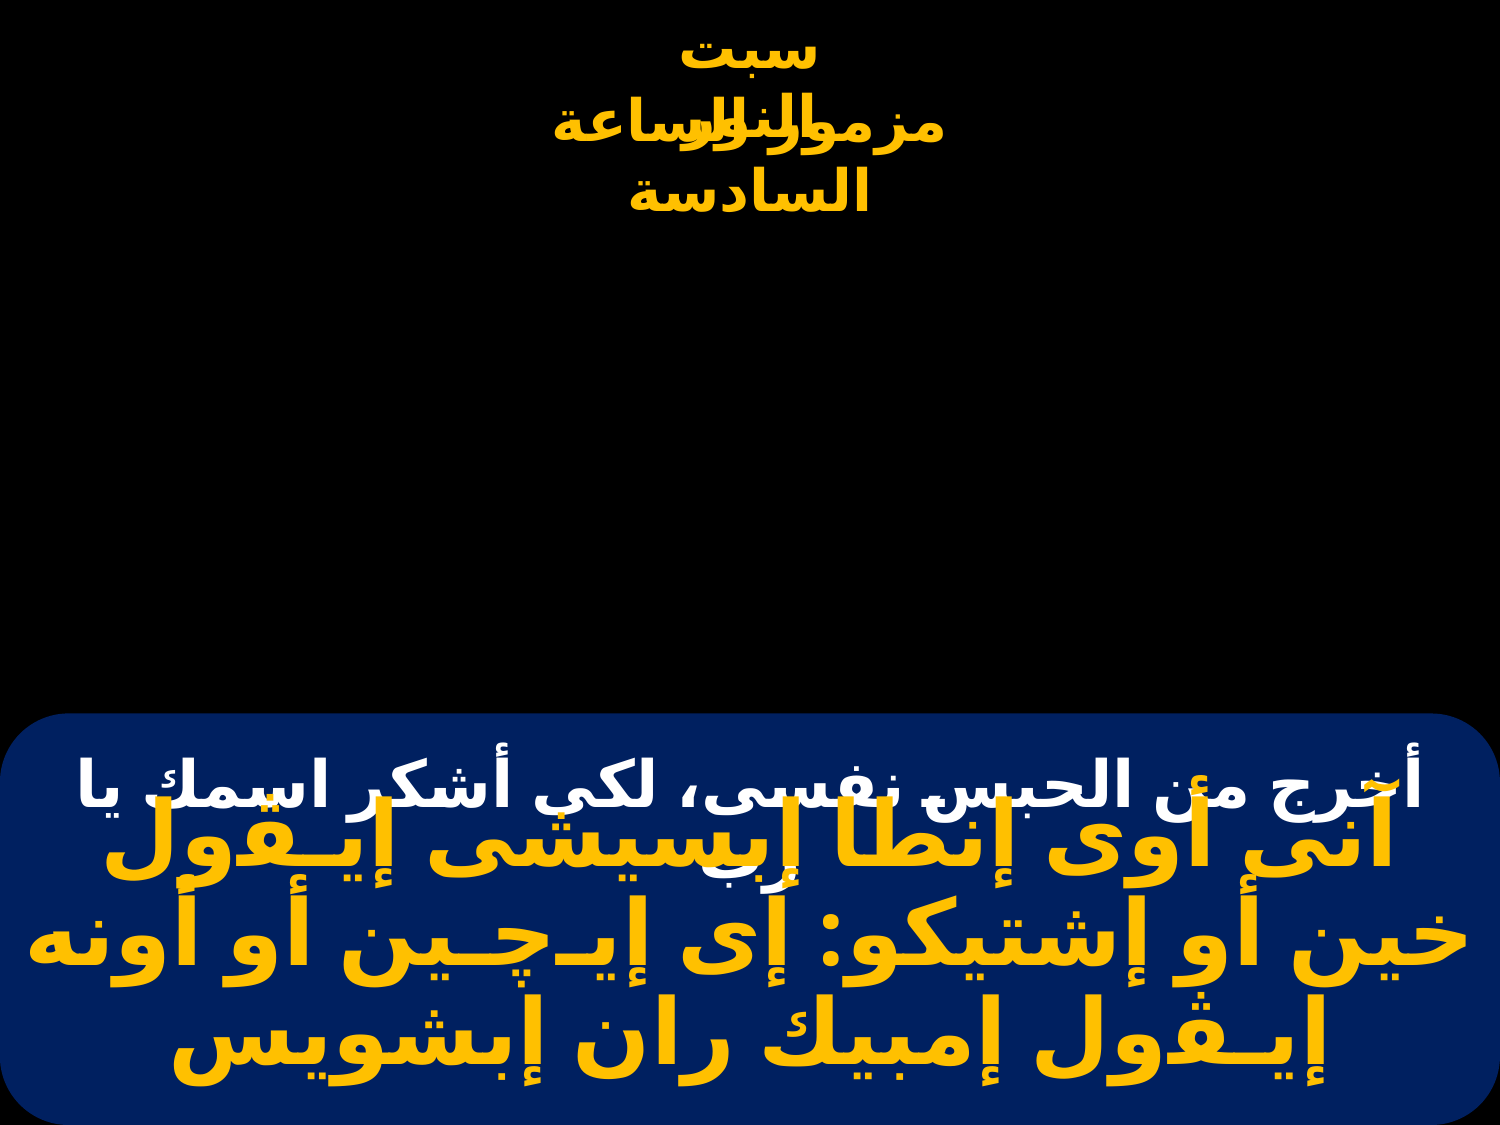

# أخرج من الحبس نفسى، لكى أشكر اسمك يا رب
آنى أوى إنطا إبسيشى إيـﭭول خين أو إشتيكو: إى إيـﭼـين أو أونه إيـﭭول إمبيك ران إبشويس